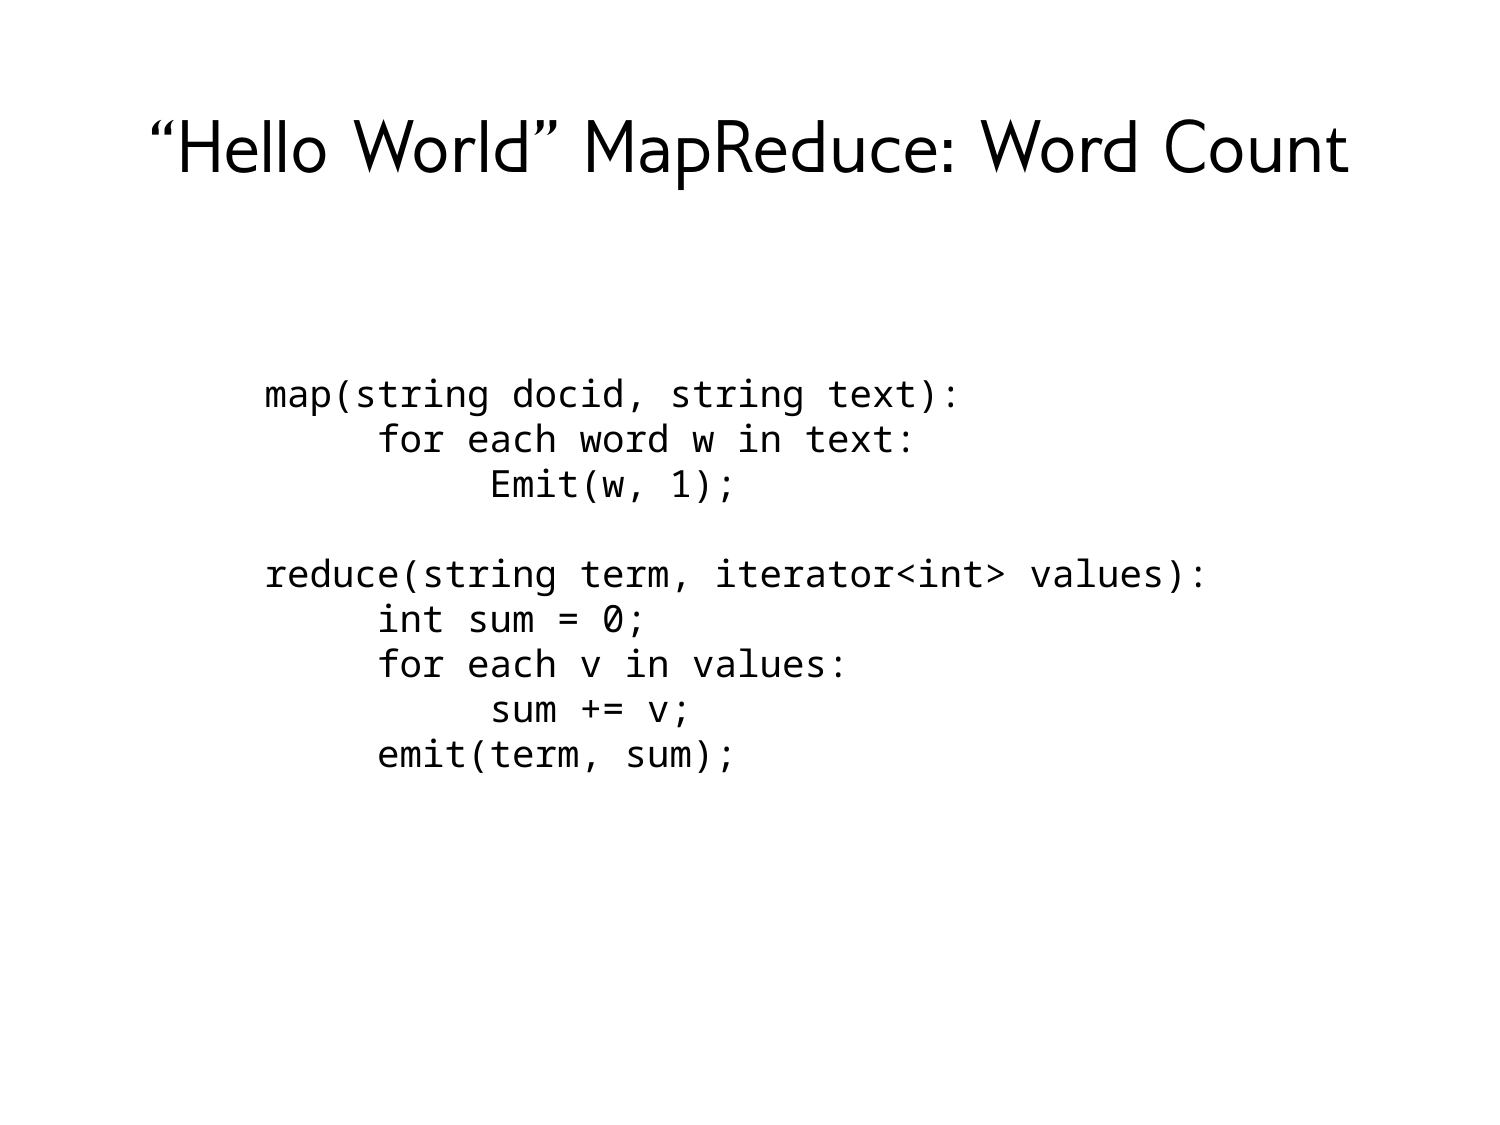

“Hello World” MapReduce: Word Count
map(string docid, string text):
     for each word w in text:
          Emit(w, 1);

reduce(string term, iterator<int> values):
     int sum = 0;
     for each v in values:
          sum += v;
     emit(term, sum);